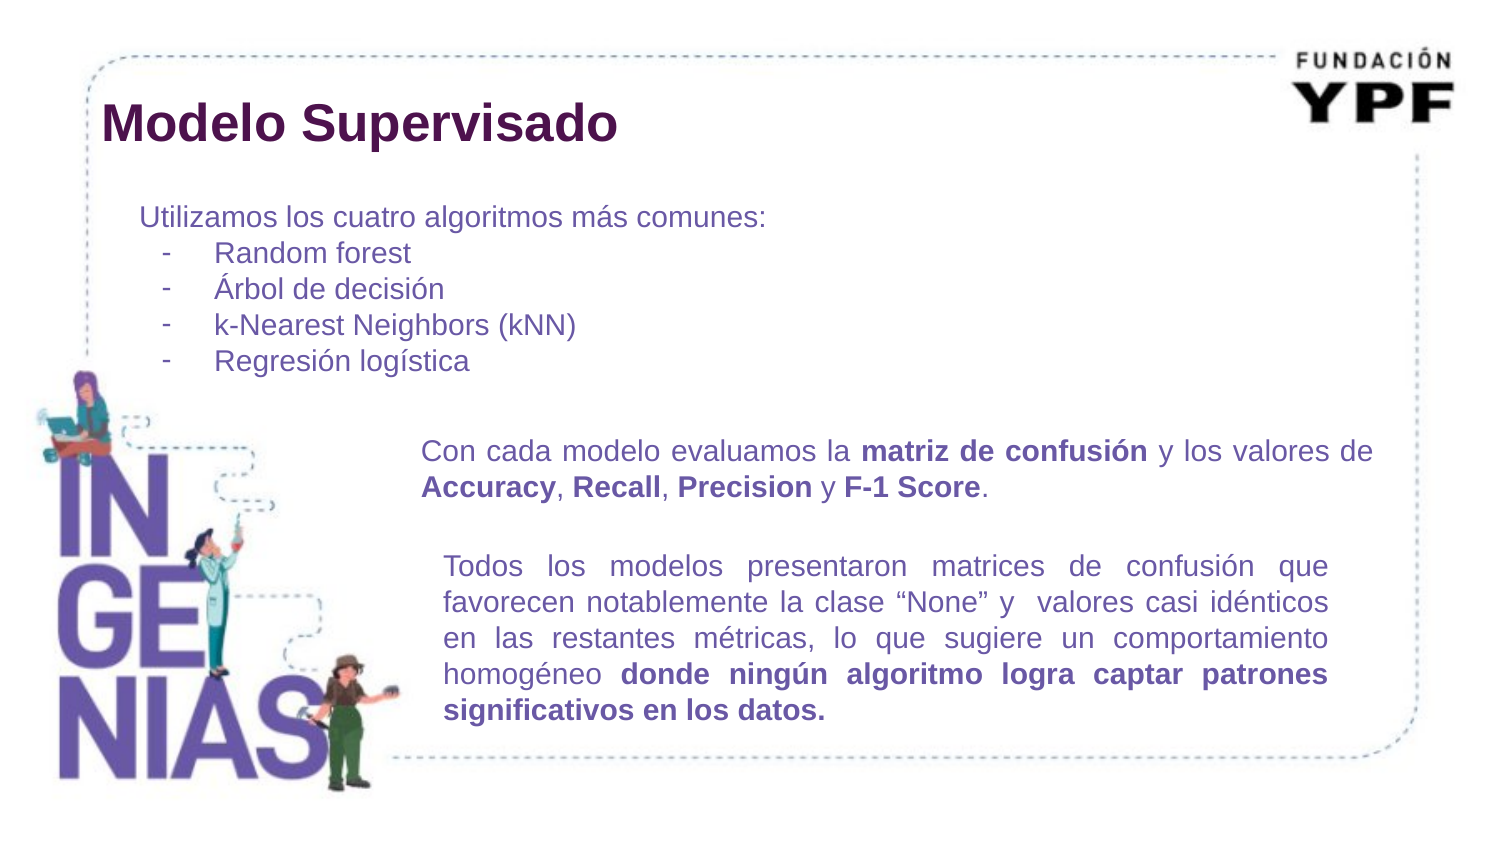

# Modelo Supervisado
Utilizamos los cuatro algoritmos más comunes:
Random forest
Árbol de decisión
k-Nearest Neighbors (kNN)
Regresión logística
Con cada modelo evaluamos la matriz de confusión y los valores de Accuracy, Recall, Precision y F-1 Score.

Todos los modelos presentaron matrices de confusión que favorecen notablemente la clase “None” y  valores casi idénticos en las restantes métricas, lo que sugiere un comportamiento homogéneo donde ningún algoritmo logra captar patrones significativos en los datos.